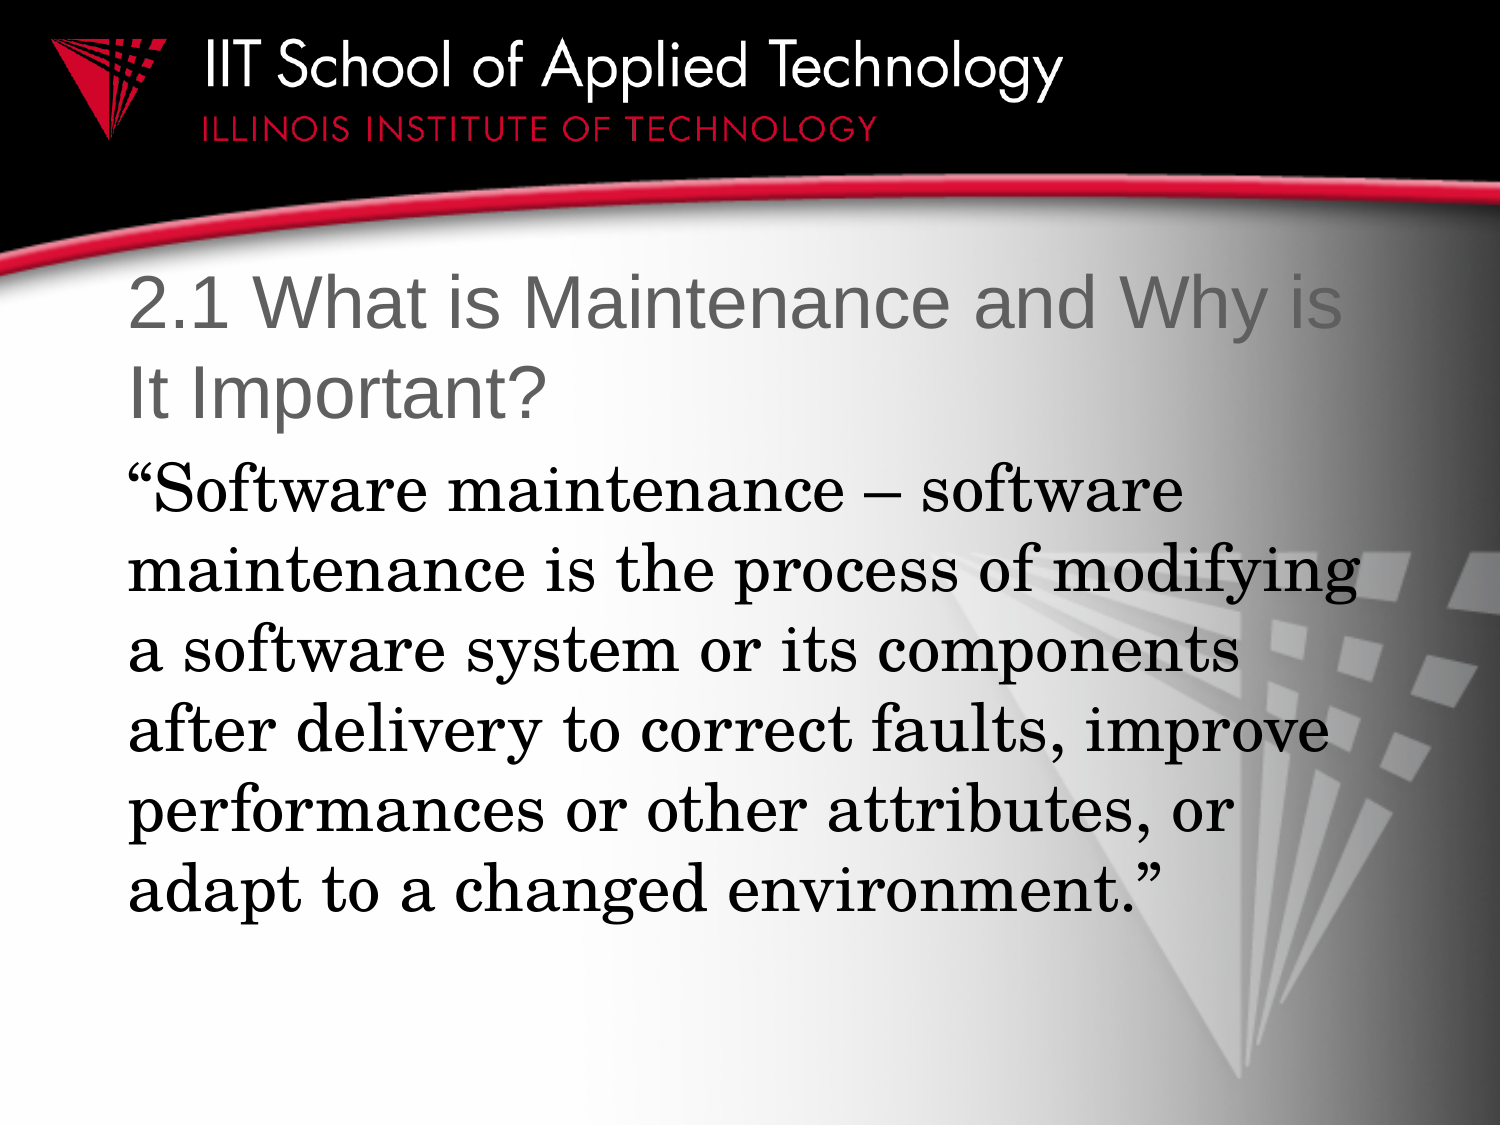

# 2.1 What is Maintenance and Why is It Important?
“Software maintenance – software maintenance is the process of modifying a software system or its components after delivery to correct faults, improve performances or other attributes, or adapt to a changed environment.”